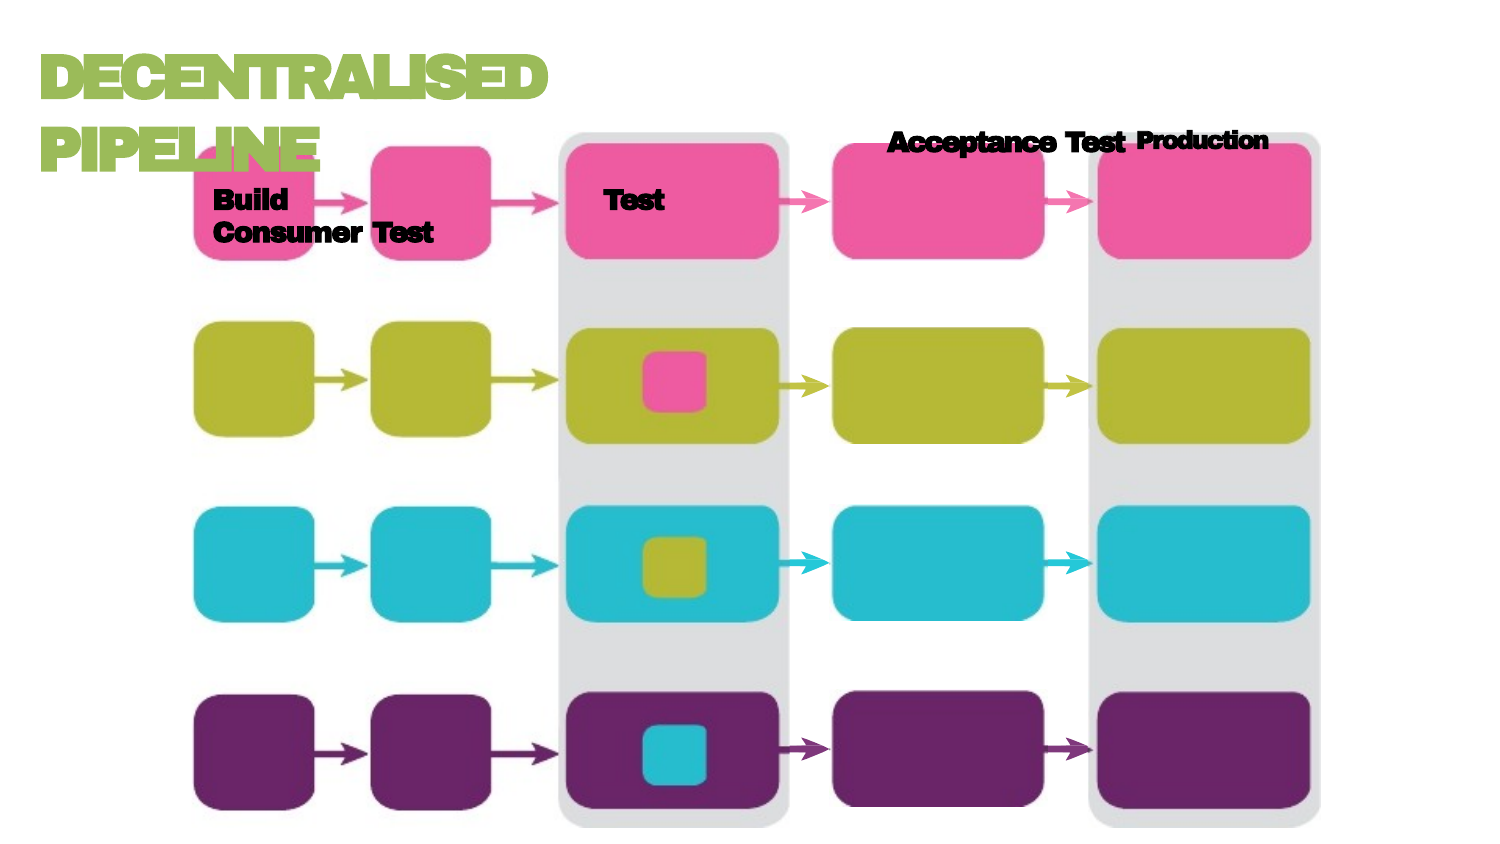

# DECENTRALISED PIPELINE
Build	Test	Consumer Test
Acceptance Test Production